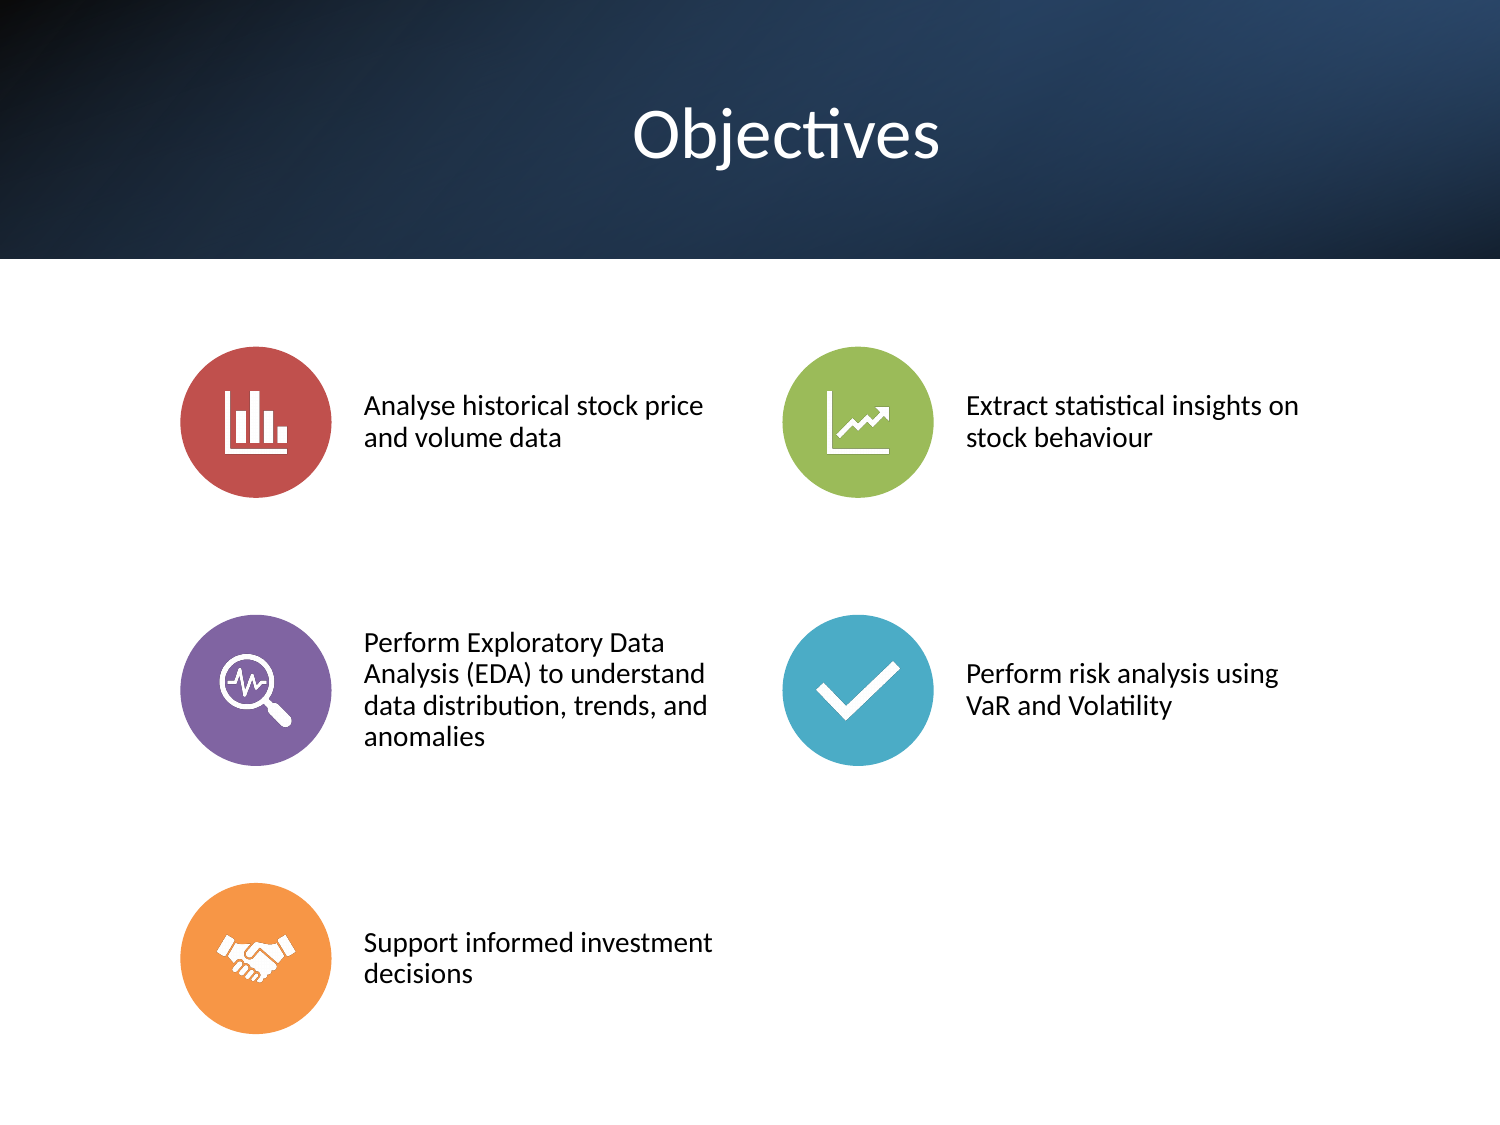

# Objectives
Analyse historical stock price and volume data
Extract statistical insights on stock behaviour
Perform Exploratory Data Analysis (EDA) to understand data distribution, trends, and anomalies
Perform risk analysis using VaR and Volatility
Support informed investment decisions